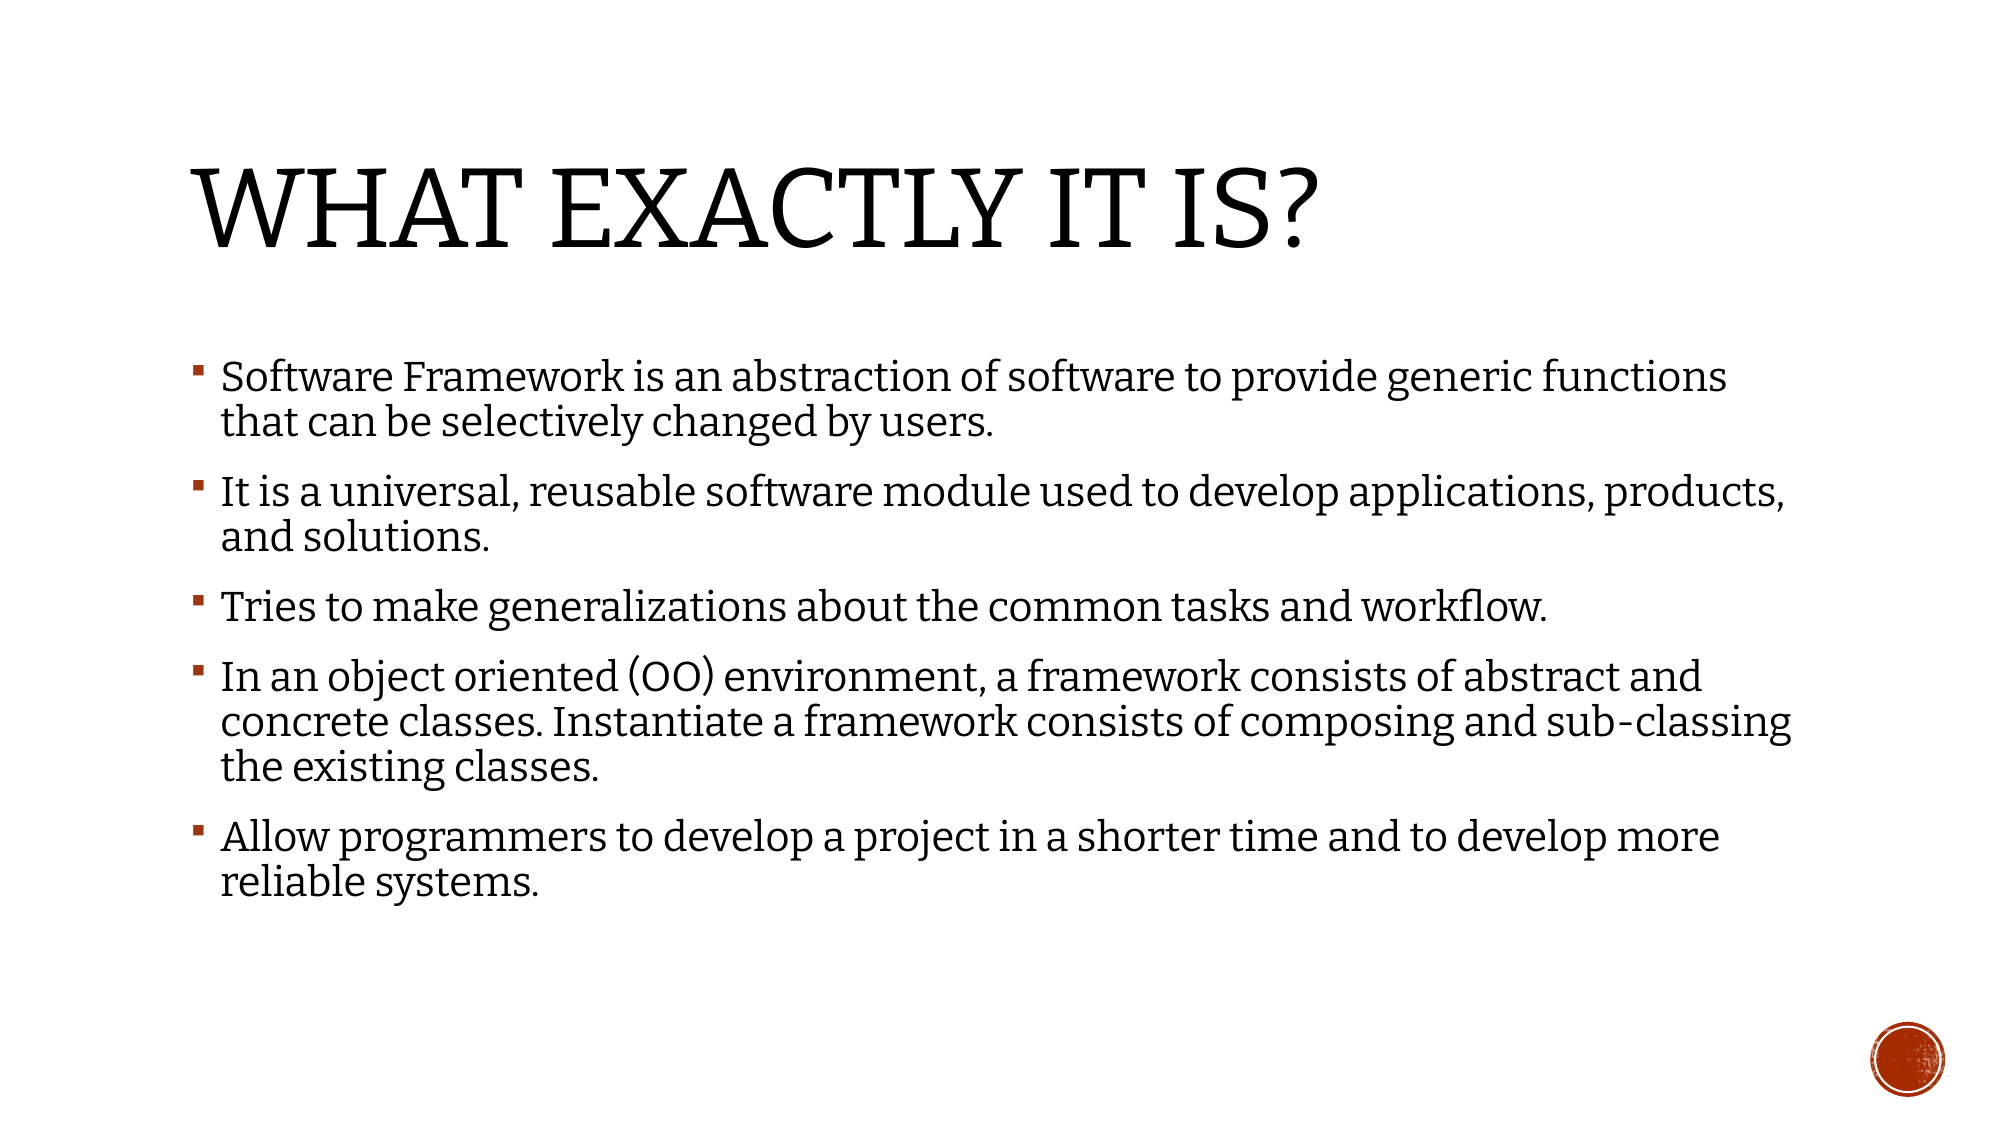

# What exactly it is?
Software Framework is an abstraction of software to provide generic functions that can be selectively changed by users.
It is a universal, reusable software module used to develop applications, products, and solutions.
Tries to make generalizations about the common tasks and workflow.
In an object oriented (OO) environment, a framework consists of abstract and concrete classes. Instantiate a framework consists of composing and sub-classing the existing classes.
Allow programmers to develop a project in a shorter time and to develop more reliable systems.